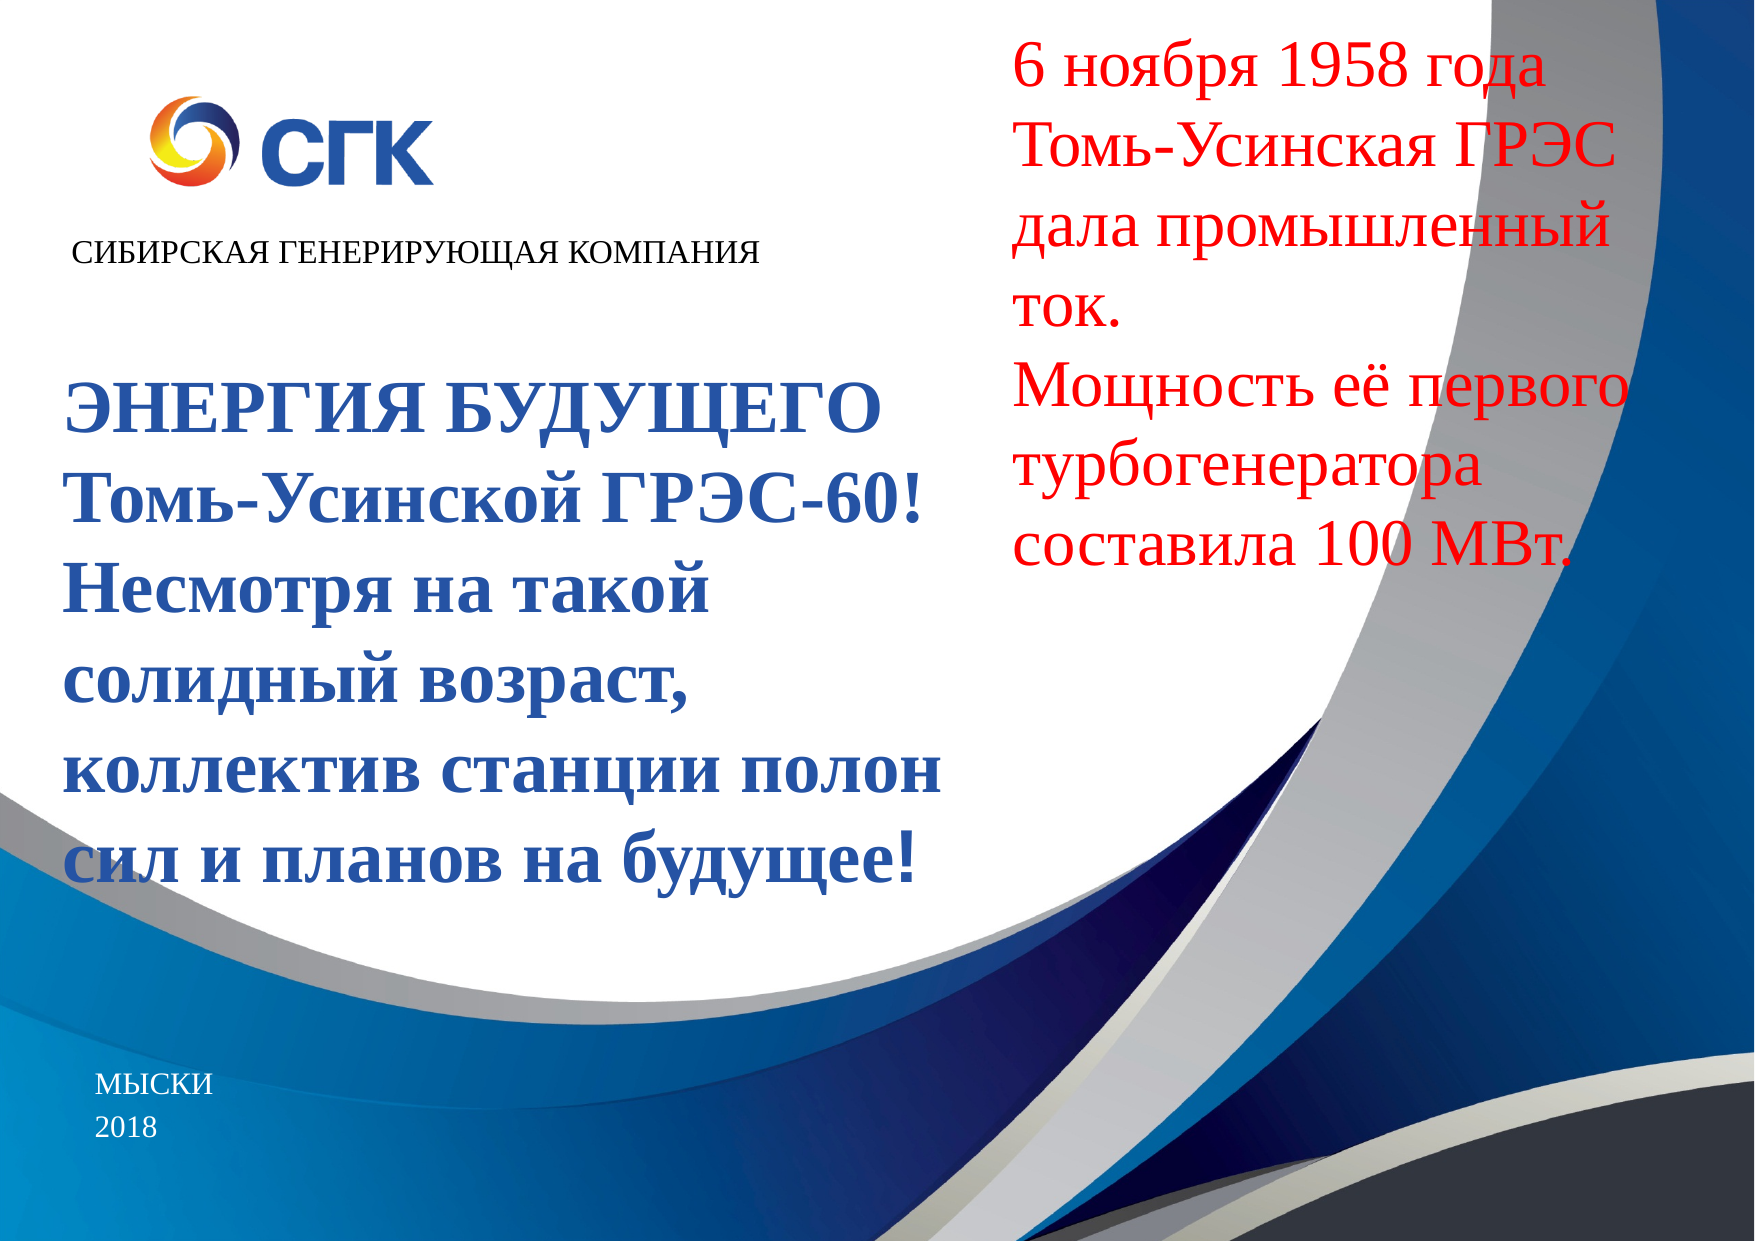

6 ноября 1958 года
Томь-Усинская ГРЭС дала промышленный ток.
Мощность её первого турбогенератора составила 100 МВт.
 СИБИРСКАЯ ГЕНЕРИРУЮЩАЯ КОМПАНИЯ
ЭНЕРГИЯ БУДУЩЕГО
Томь-Усинской ГРЭС-60!
Несмотря на такой солидный возраст, коллектив станции полон сил и планов на будущее!
МЫСКИ
2018